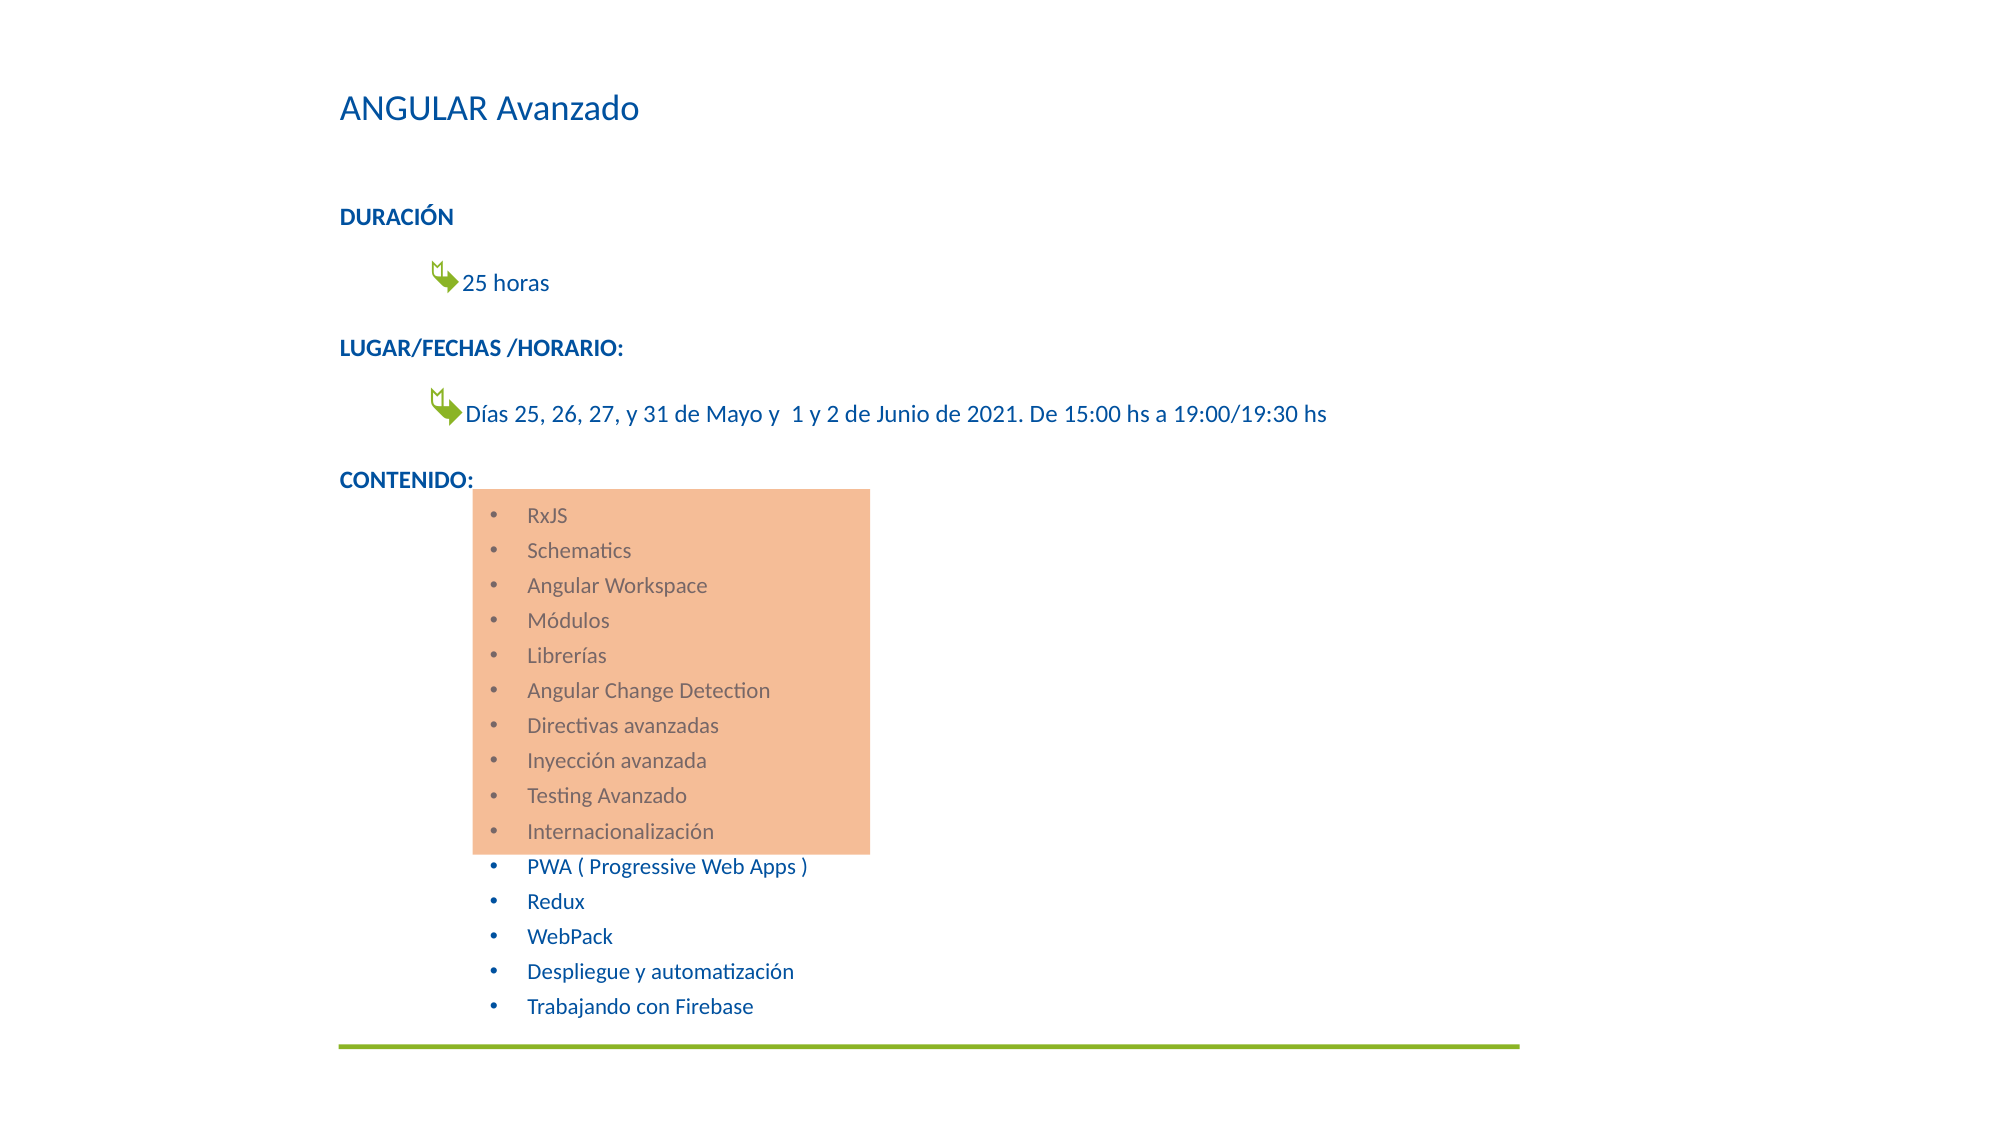

# ANGULAR Avanzado

DURACIÓN
25 horas
LUGAR/FECHAS /HORARIO:
Días 25, 26, 27, y 31 de Mayo y  1 y 2 de Junio de 2021. De 15:00 hs a 19:00/19:30 hs
CONTENIDO:
RxJS
Schematics
Angular Workspace
Módulos
Librerías
Angular Change Detection
Directivas avanzadas
Inyección avanzada
Testing Avanzado
Internacionalización
PWA ( Progressive Web Apps )
Redux
WebPack
Despliegue y automatización
Trabajando con Firebase